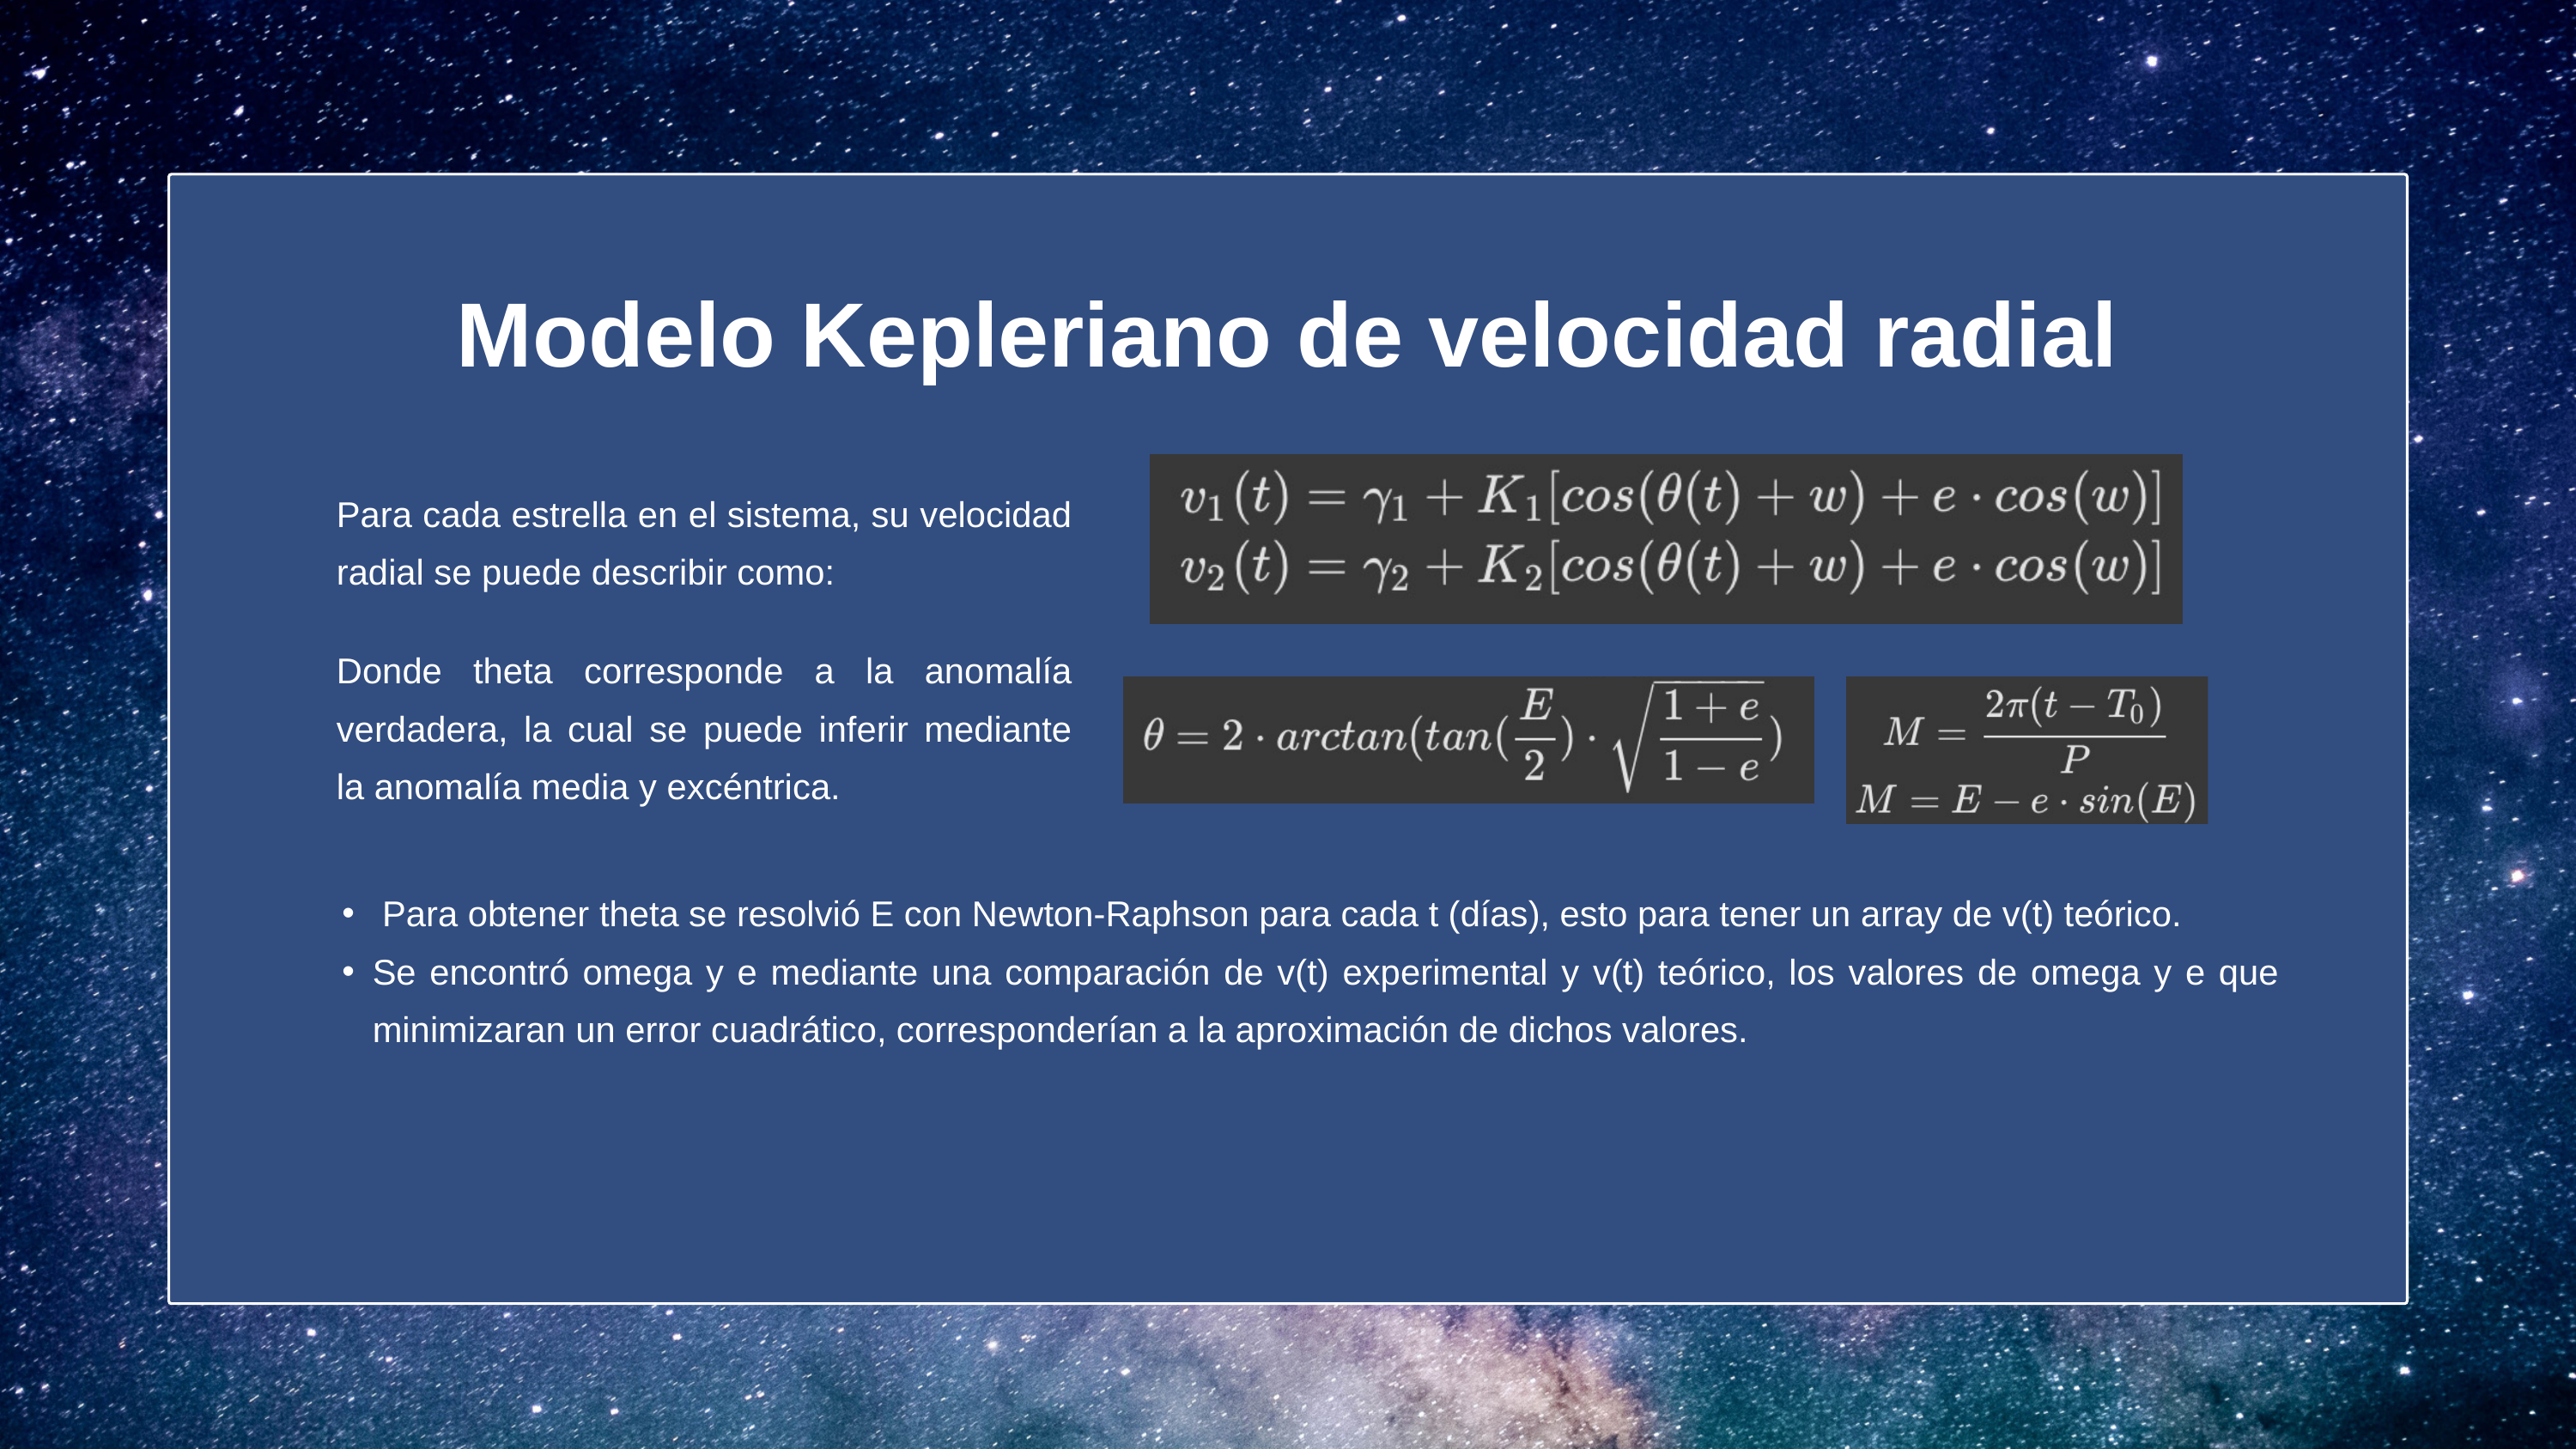

Modelo Kepleriano de velocidad radial

Para cada estrella en el sistema, su velocidad radial se puede describir como:
Donde theta corresponde a la anomalía verdadera, la cual se puede inferir mediante la anomalía media y excéntrica.

 Para obtener theta se resolvió E con Newton-Raphson para cada t (días), esto para tener un array de v(t) teórico.
Se encontró omega y e mediante una comparación de v(t) experimental y v(t) teórico, los valores de omega y e que minimizaran un error cuadrático, corresponderían a la aproximación de dichos valores.